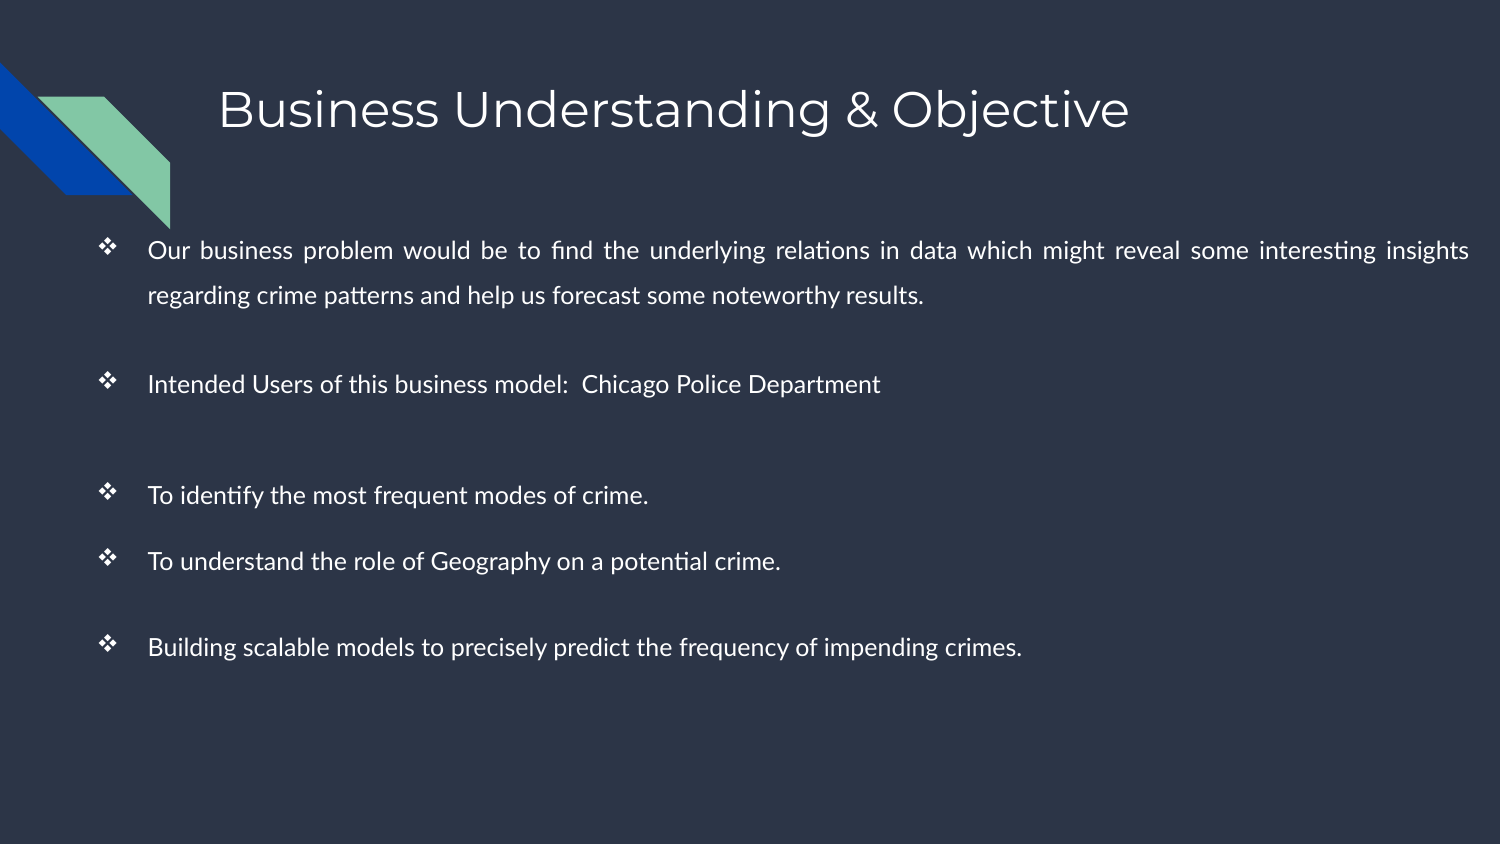

# Business Understanding & Objective
Our business problem would be to find the underlying relations in data which might reveal some interesting insights regarding crime patterns and help us forecast some noteworthy results.

Intended Users of this business model:  Chicago Police Department

To identify the most frequent modes of crime.
To understand the role of Geography on a potential crime.
Building scalable models to precisely predict the frequency of impending crimes.